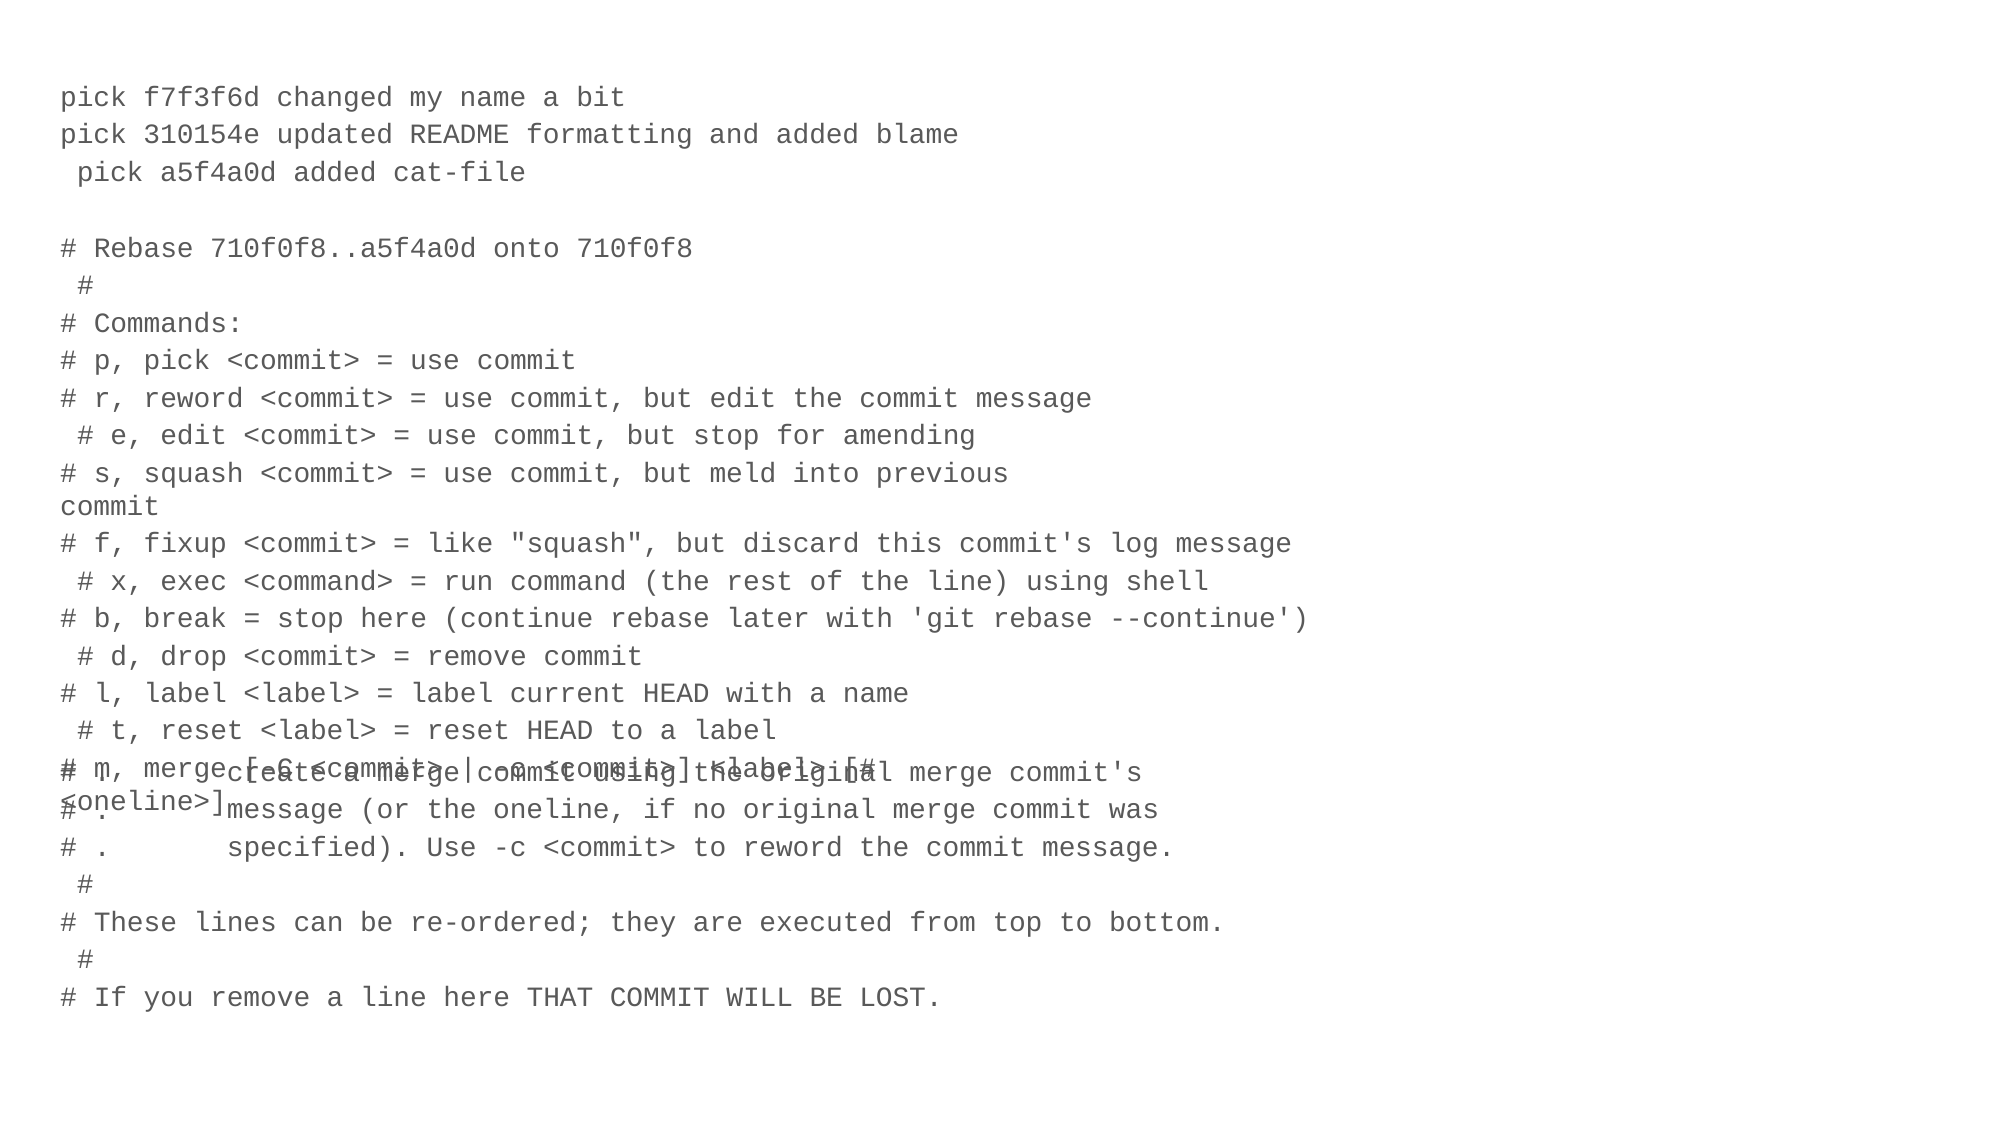

pick f7f3f6d changed my name a bit
pick 310154e updated README formatting and added blame  pick a5f4a0d added cat-file

# Rebase 710f0f8..a5f4a0d onto 710f0f8  #
# Commands:
# p, pick <commit> = use commit
# r, reword <commit> = use commit, but edit the commit message  # e, edit <commit> = use commit, but stop for amending
# s, squash <commit> = use commit, but meld into previous commit
# f, fixup <commit> = like "squash", but discard this commit's log message  # x, exec <command> = run command (the rest of the line) using shell
# b, break = stop here (continue rebase later with 'git rebase --continue')  # d, drop <commit> = remove commit
# l, label <label> = label current HEAD with a name  # t, reset <label> = reset HEAD to a label
# m, merge [-C <commit> | -c <commit>] <label> [# <oneline>]
# .
# .
# .  #
create a merge commit using the original merge commit's  message (or the oneline, if no original merge commit was  specified). Use -c <commit> to reword the commit message.
# These lines can be re-ordered; they are executed from top to bottom.  #
# If you remove a line here THAT COMMIT WILL BE LOST.